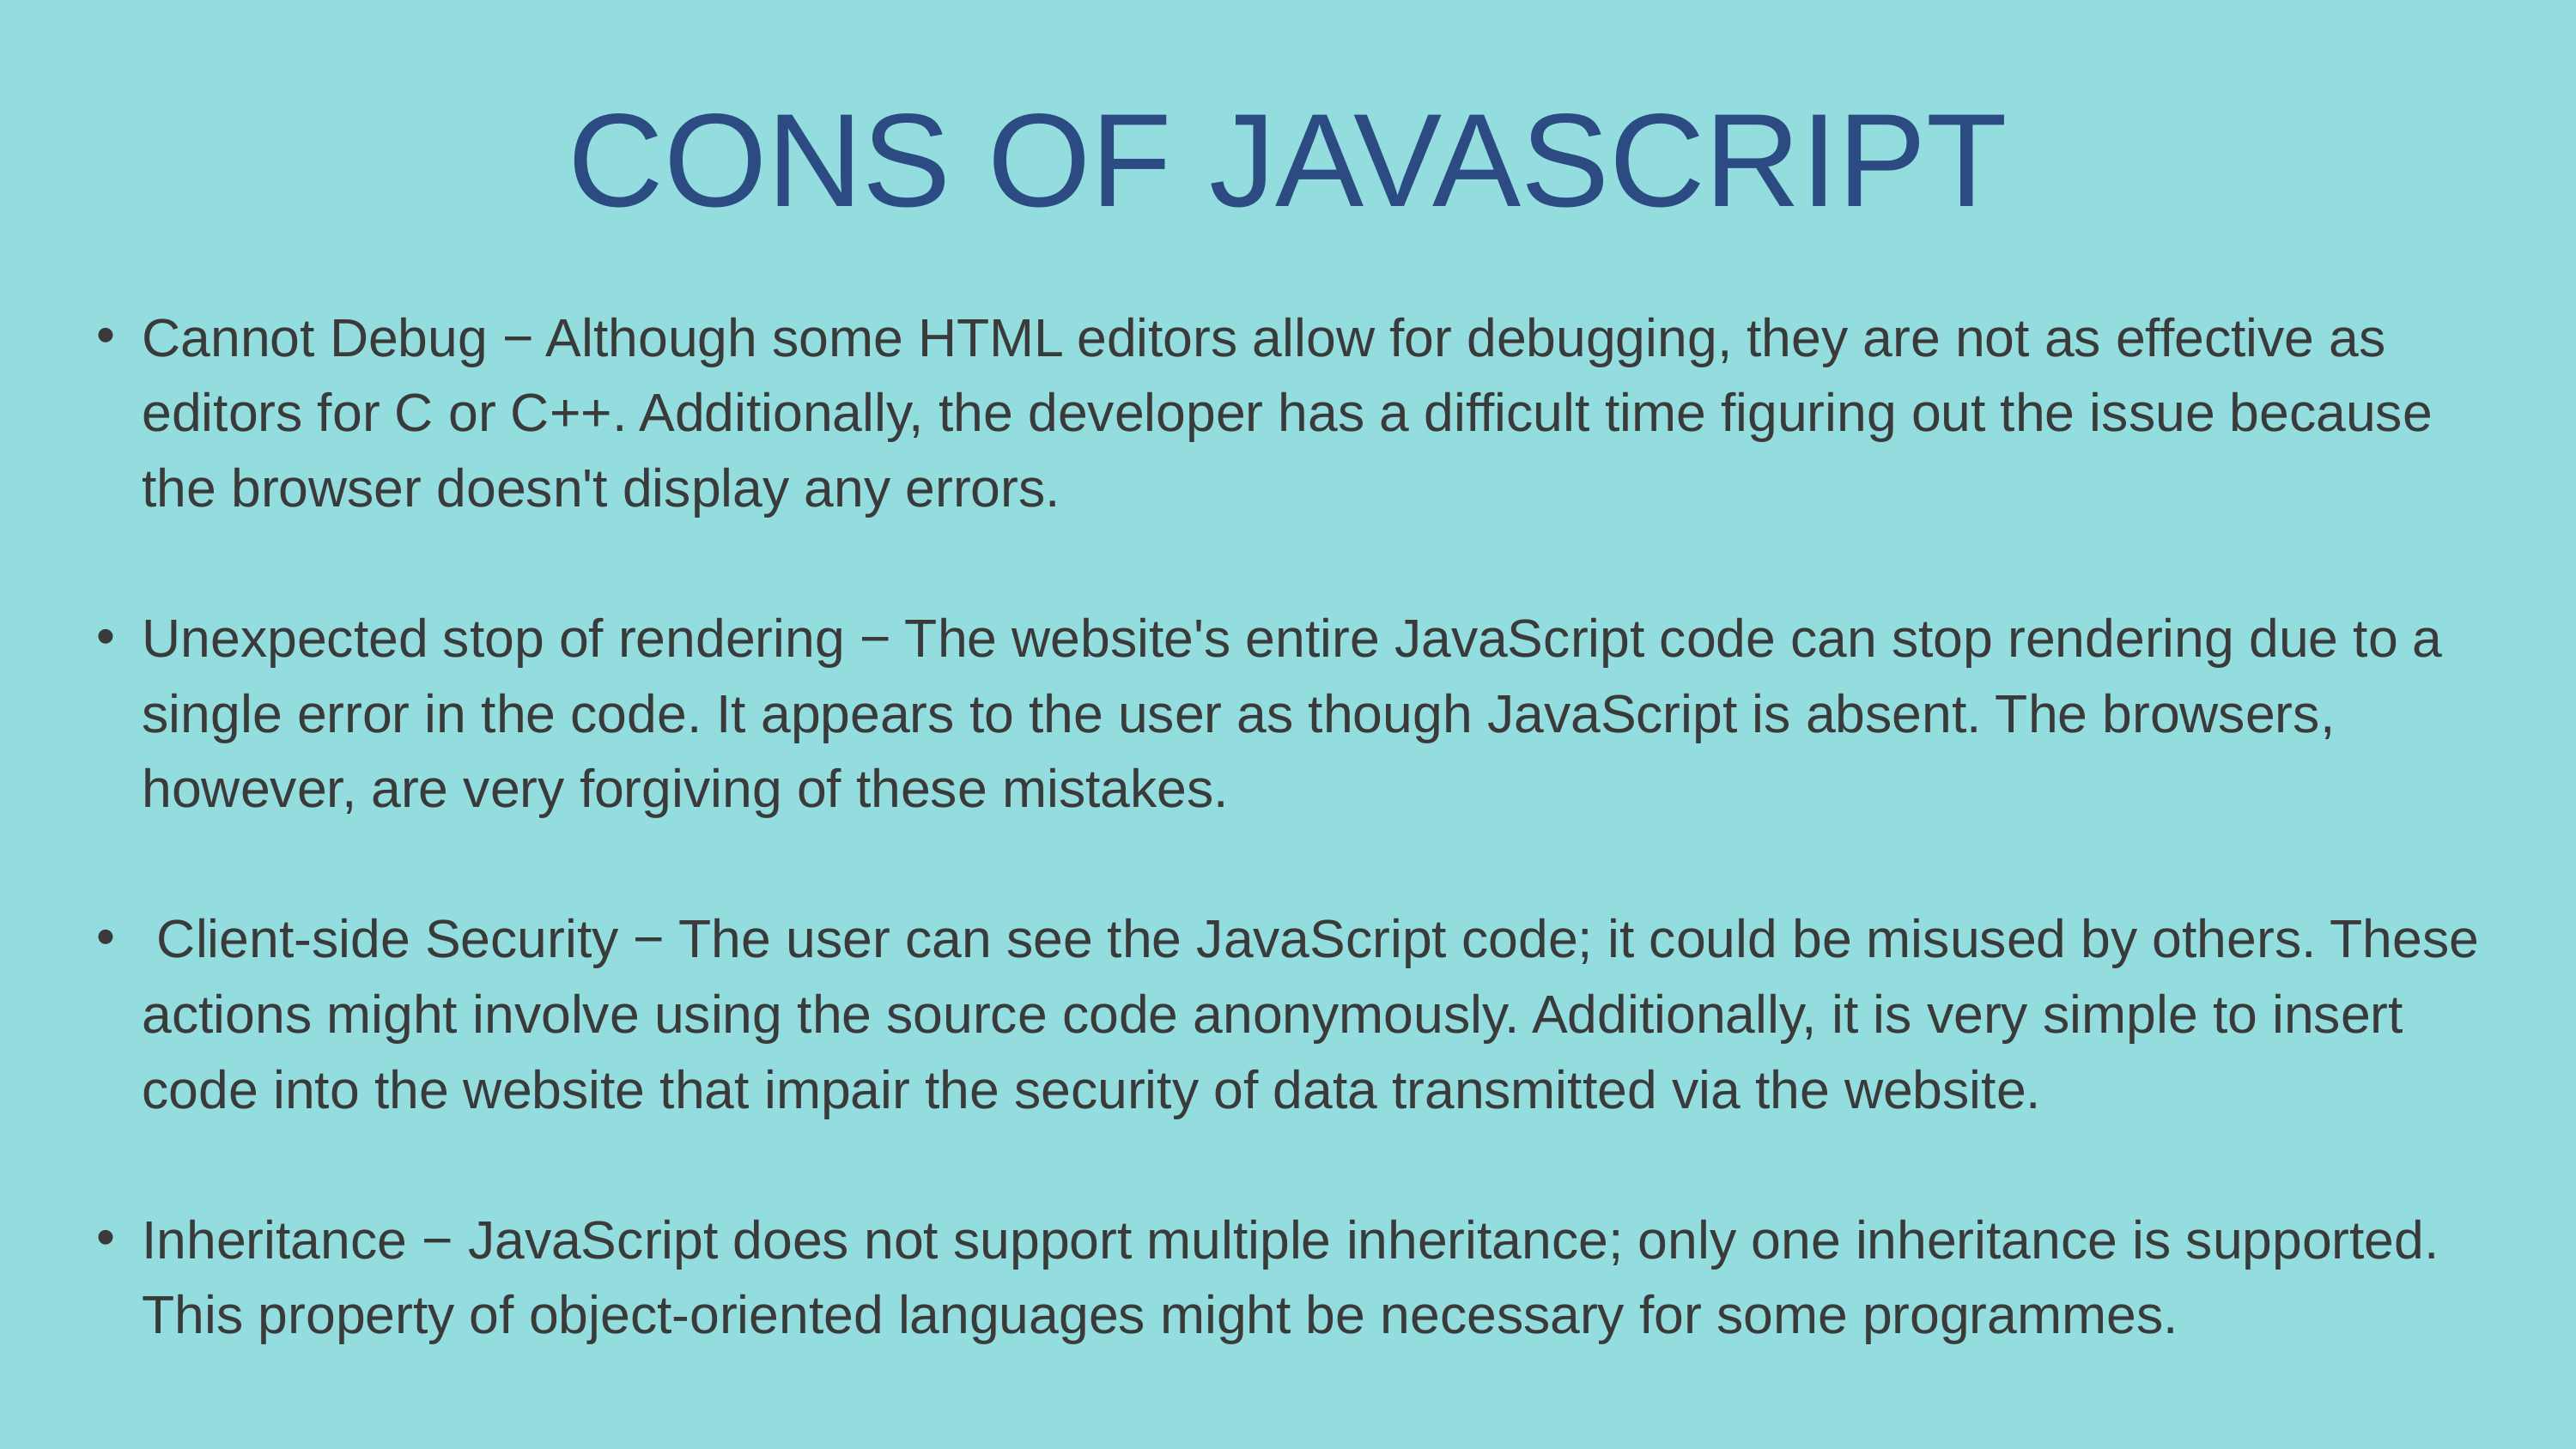

CONS OF JAVASCRIPT
Cannot Debug − Although some HTML editors allow for debugging, they are not as effective as editors for C or C++. Additionally, the developer has a difficult time figuring out the issue because the browser doesn't display any errors.

Unexpected stop of rendering − The website's entire JavaScript code can stop rendering due to a single error in the code. It appears to the user as though JavaScript is absent. The browsers, however, are very forgiving of these mistakes.

 Client-side Security − The user can see the JavaScript code; it could be misused by others. These actions might involve using the source code anonymously. Additionally, it is very simple to insert code into the website that impair the security of data transmitted via the website.

Inheritance − JavaScript does not support multiple inheritance; only one inheritance is supported. This property of object-oriented languages might be necessary for some programmes.